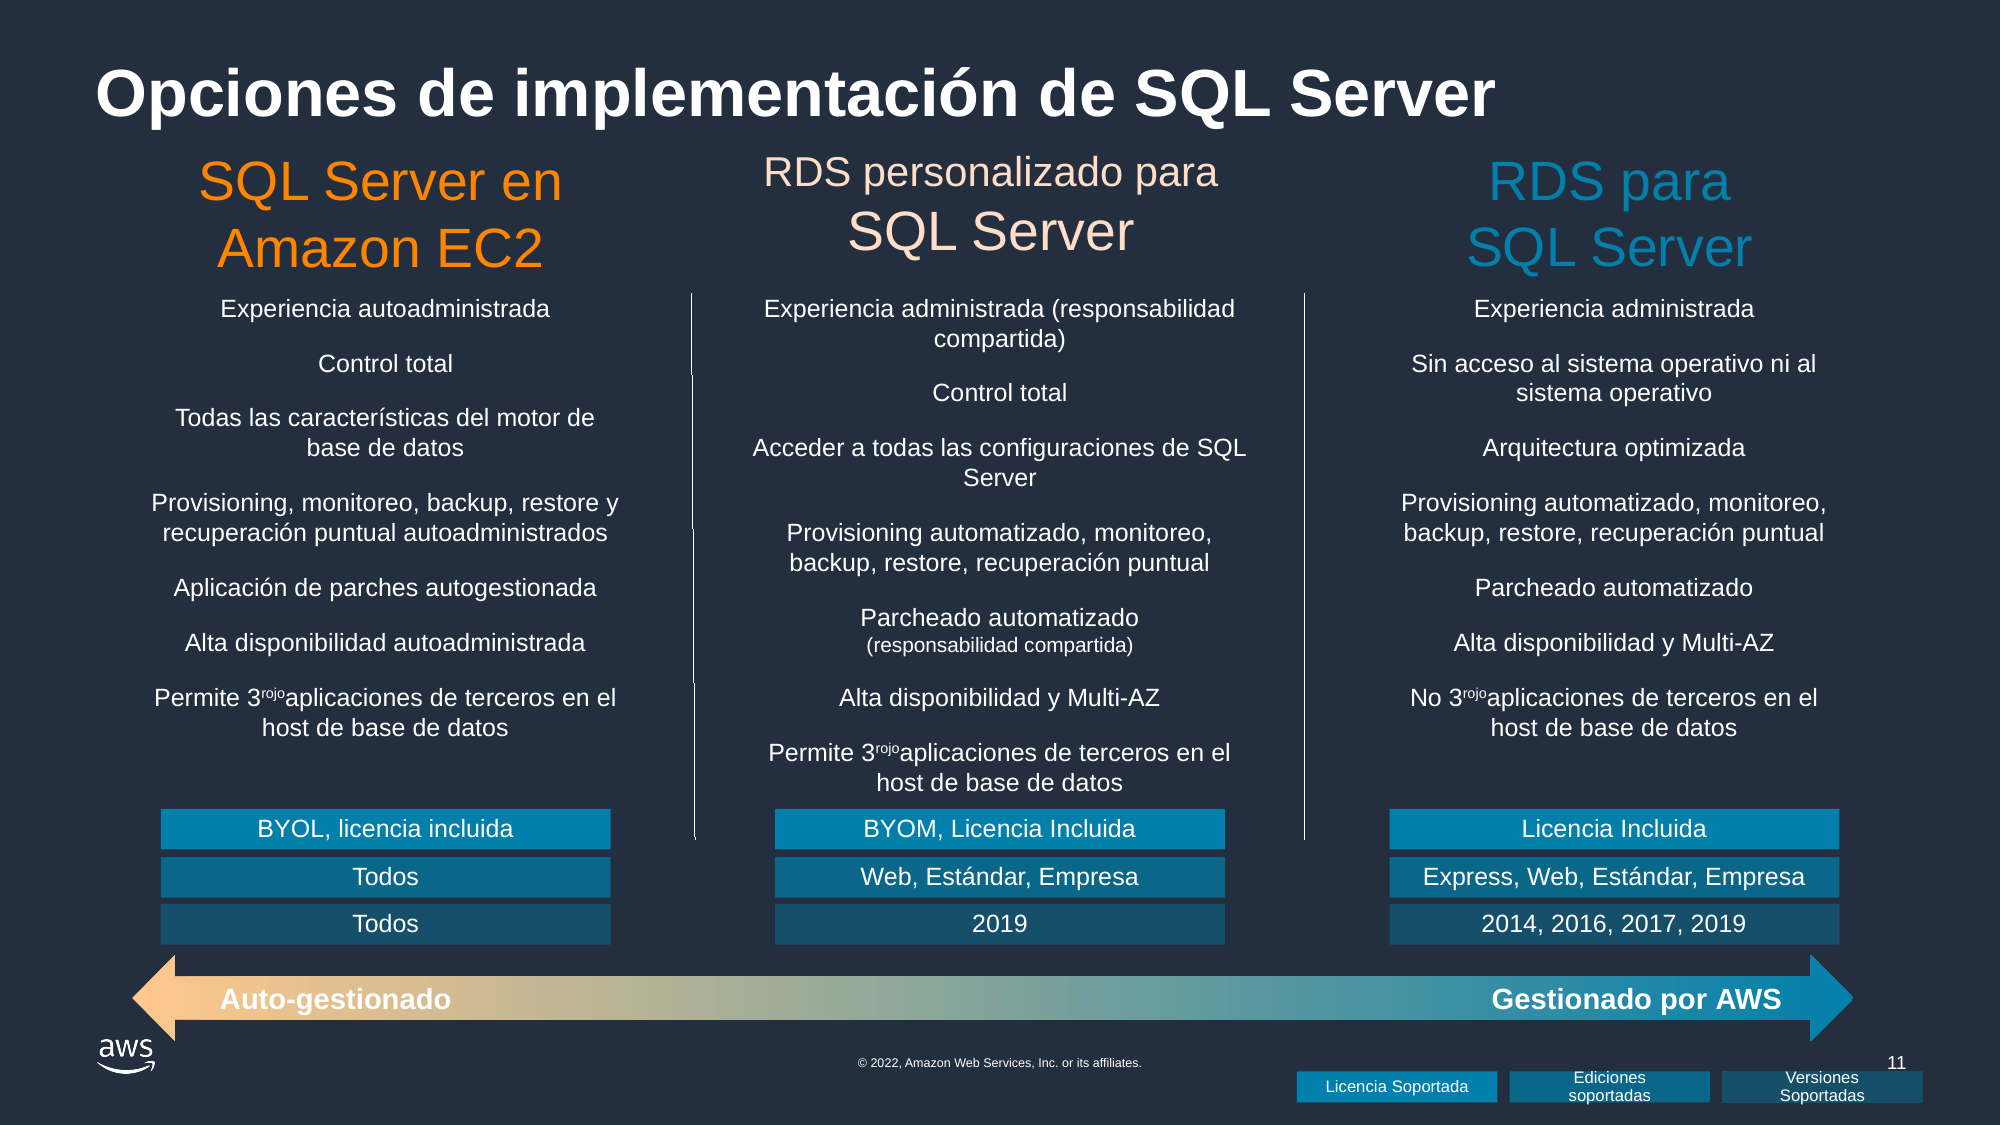

# Opciones de implementación de SQL Server
RDS para
SQL Server
RDS personalizado para
SQL Server
SQL Server en
Amazon EC2
Experiencia administrada (responsabilidad compartida)
Control total
Acceder a todas las configuraciones de SQL Server
Provisioning automatizado, monitoreo, backup, restore, recuperación puntual
Parcheado automatizado
(responsabilidad compartida)
Alta disponibilidad y Multi-AZ
Permite 3rojoaplicaciones de terceros en el host de base de datos
Experiencia autoadministrada
Control total
Todas las características del motor de base de datos
Provisioning, monitoreo, backup, restore y recuperación puntual autoadministrados
Aplicación de parches autogestionada
Alta disponibilidad autoadministrada
Permite 3rojoaplicaciones de terceros en el host de base de datos
Experiencia administrada
Sin acceso al sistema operativo ni al sistema operativo
Arquitectura optimizada
Provisioning automatizado, monitoreo, backup, restore, recuperación puntual
Parcheado automatizado
Alta disponibilidad y Multi-AZ
No 3rojoaplicaciones de terceros en el host de base de datos

BYOL, licencia incluida
BYOM, Licencia Incluida
Licencia Incluida
Todos
Web, Estándar, Empresa
Express, Web, Estándar, Empresa
Todos
2019
2014, 2016, 2017, 2019

Auto-gestionado
Gestionado por AWS
11
Licencia Soportada
Ediciones soportadas
Versiones Soportadas